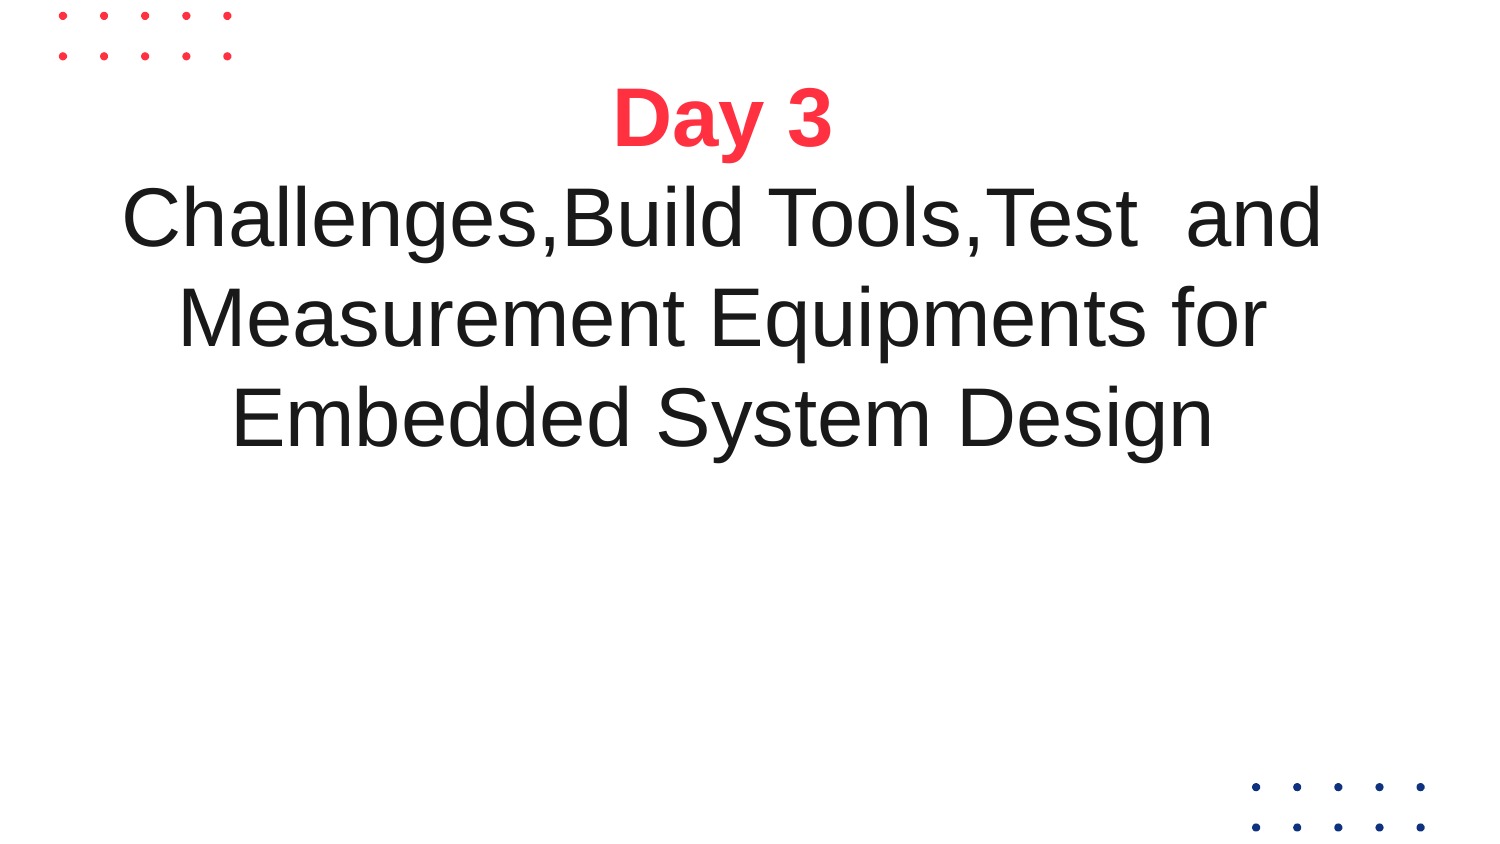

# Day 3 Challenges,Build Tools,Test  and Measurement Equipments for Embedded System Design